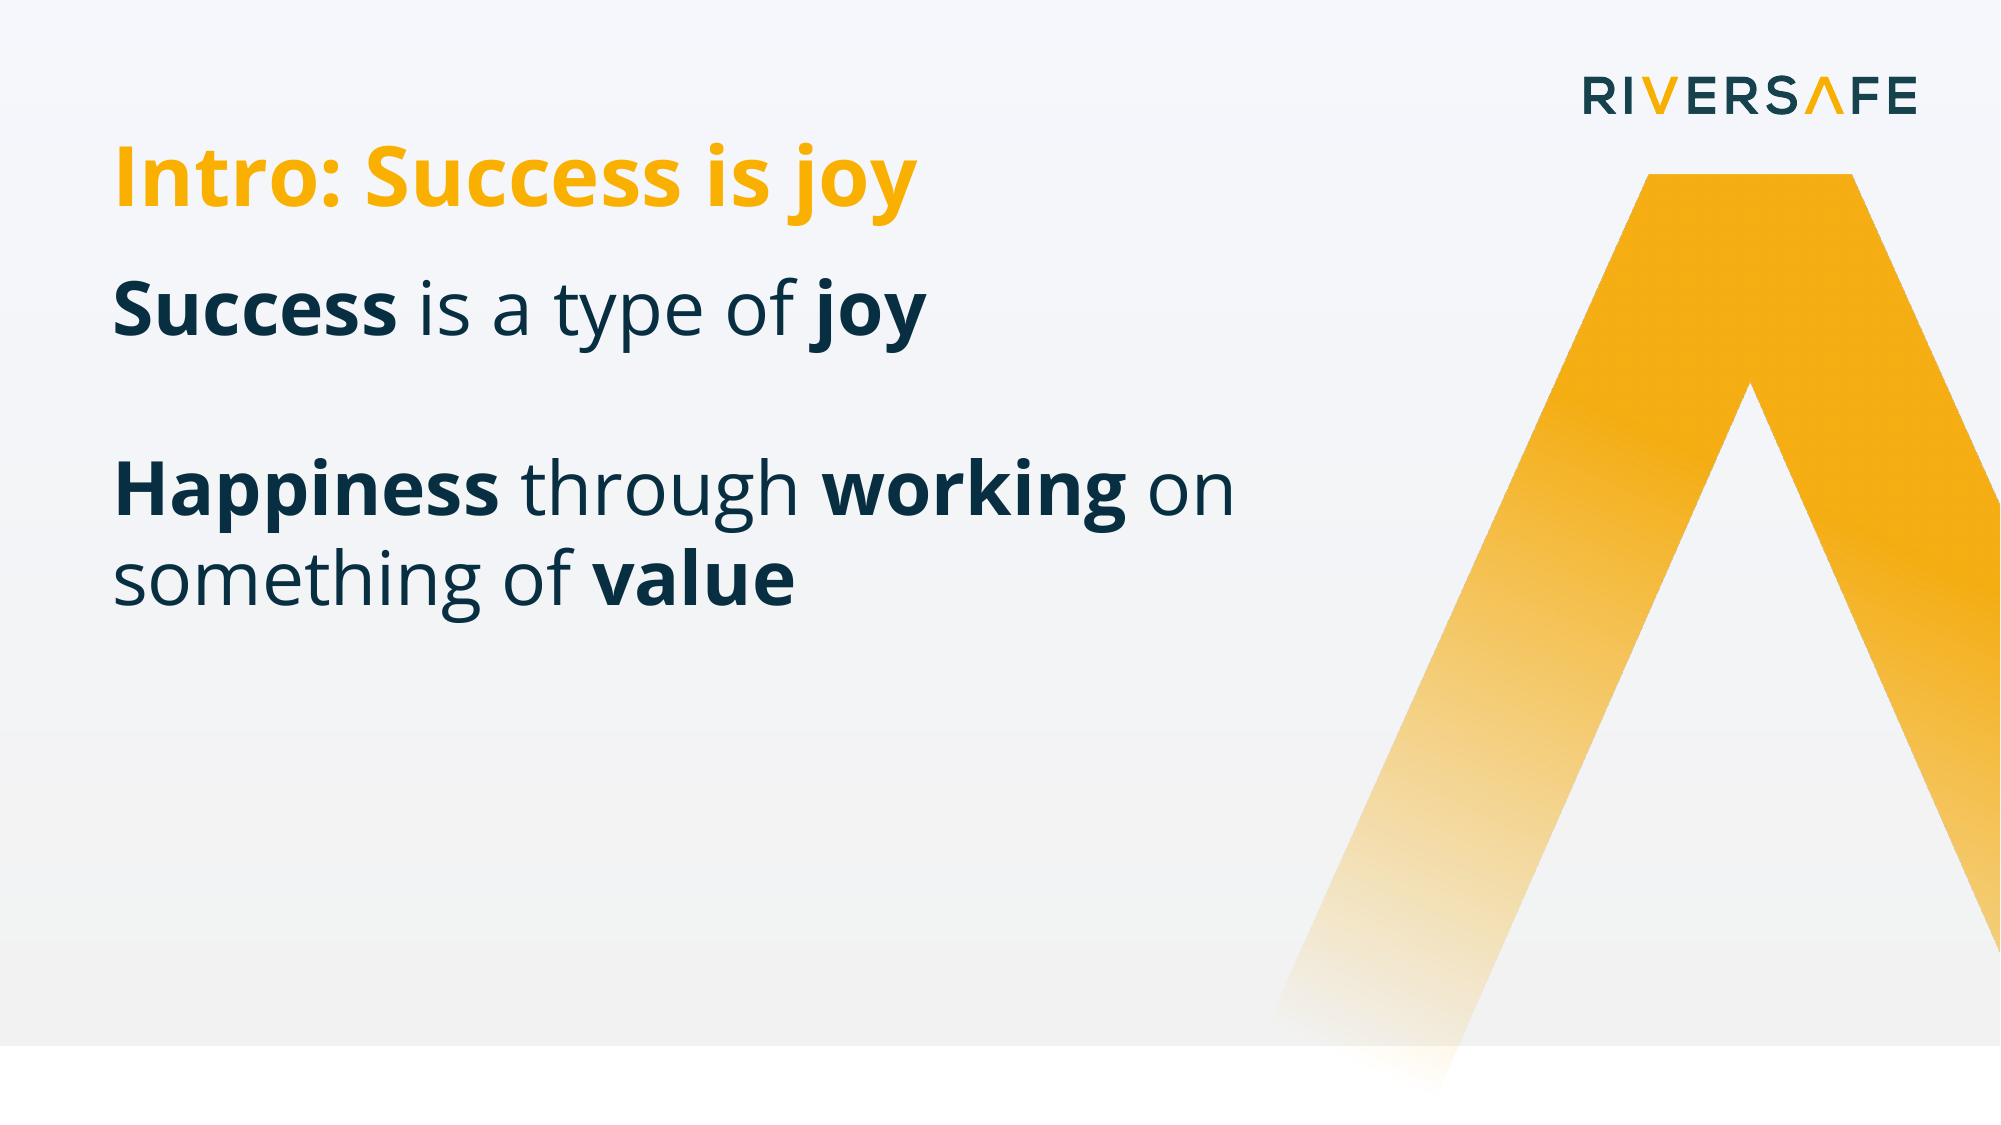

Intro: Success is joy
Success is a type of joy

Happiness through working on something of value